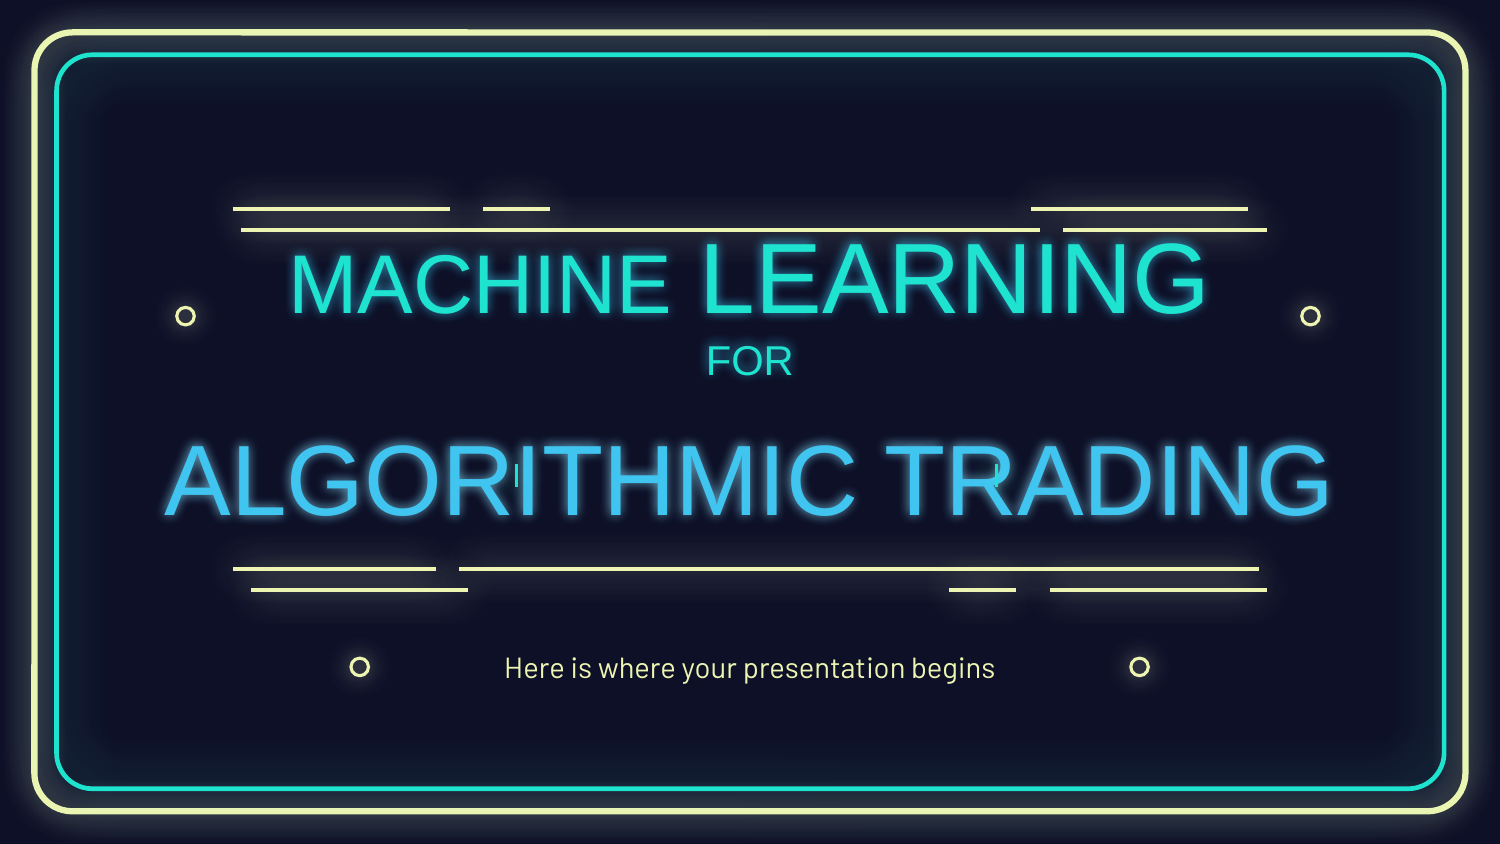

# MACHINE LEARNING FOR

ALGORITHMIC TRADING
Here is where your presentation begins